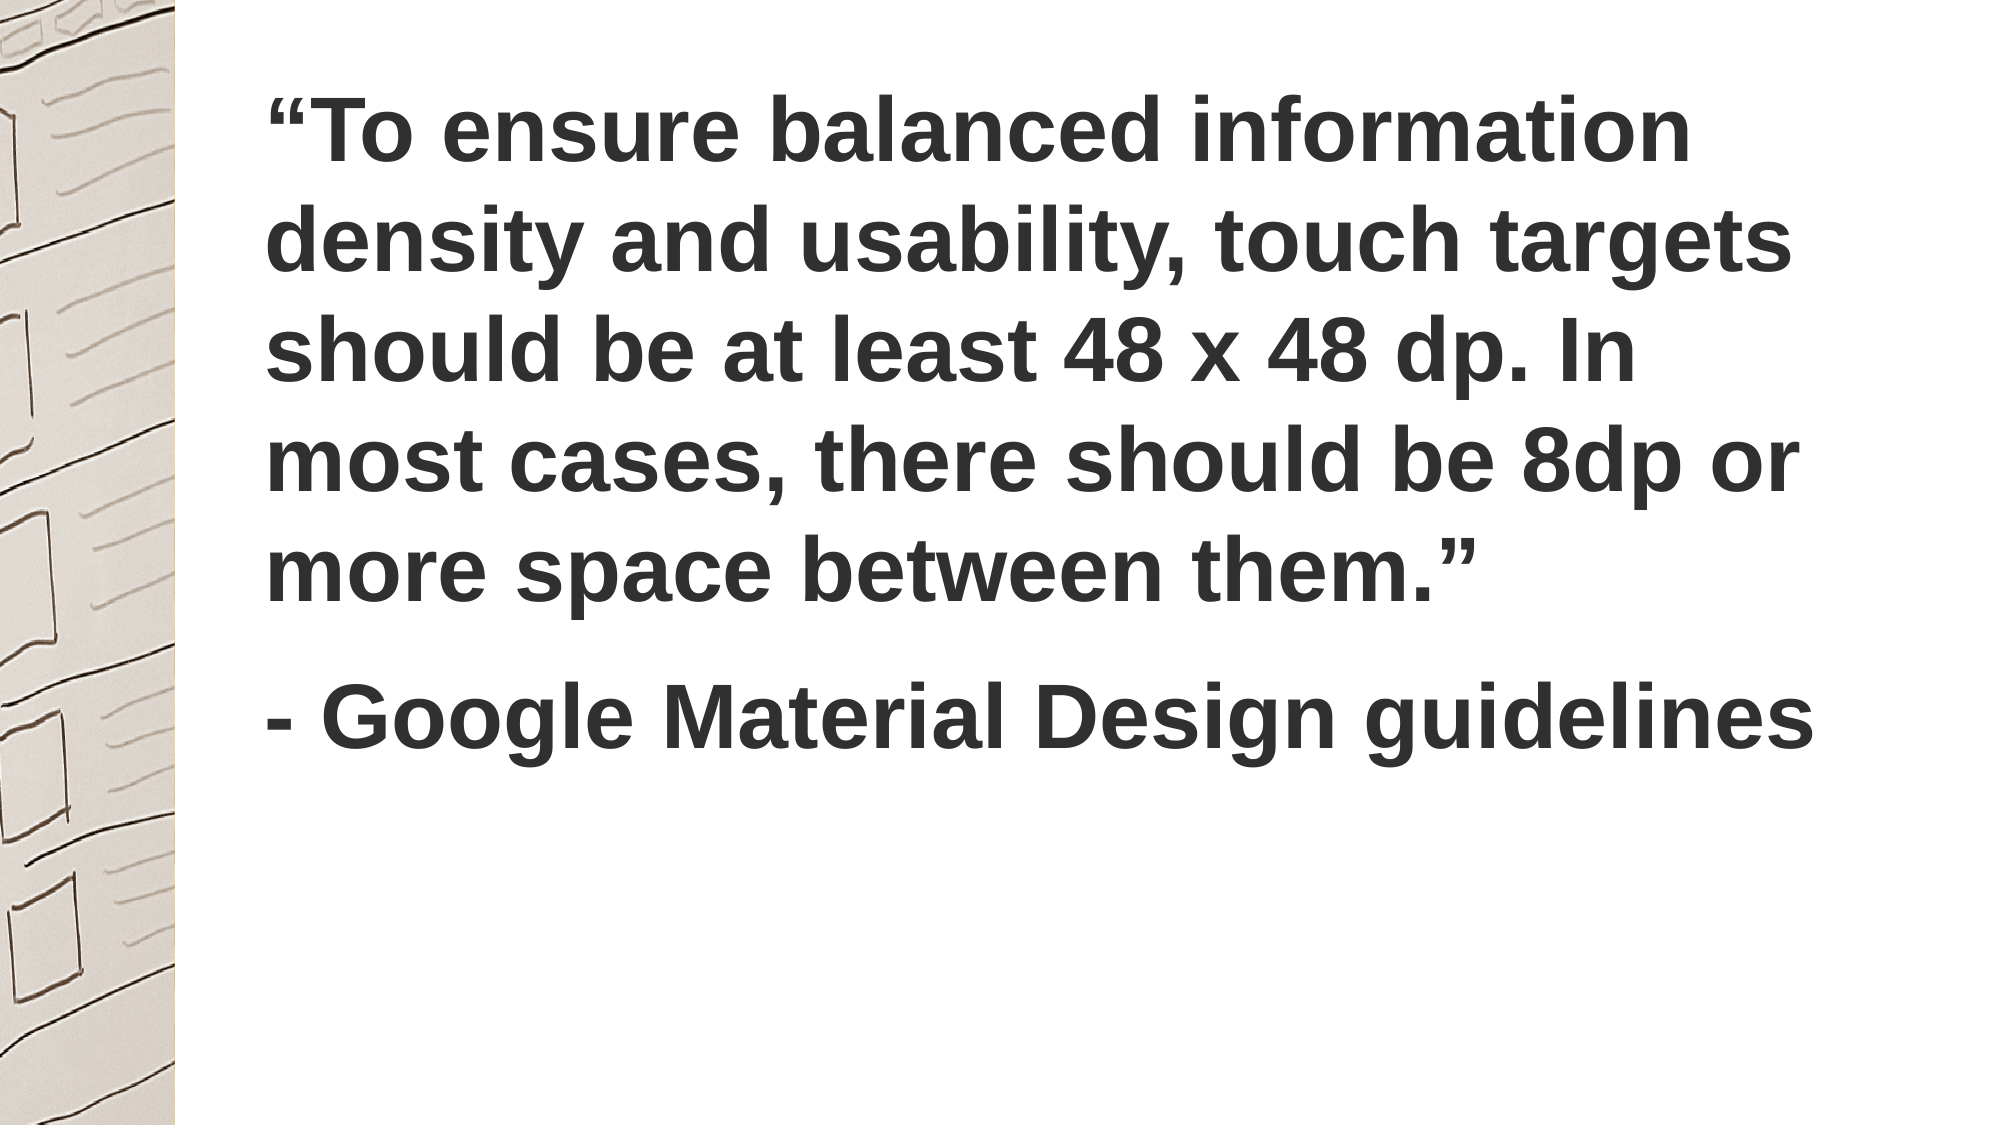

“To ensure balanced information density and usability, touch targets should be at least 48 x 48 dp. In most cases, there should be 8dp or more space between them.”
- Google Material Design guidelines